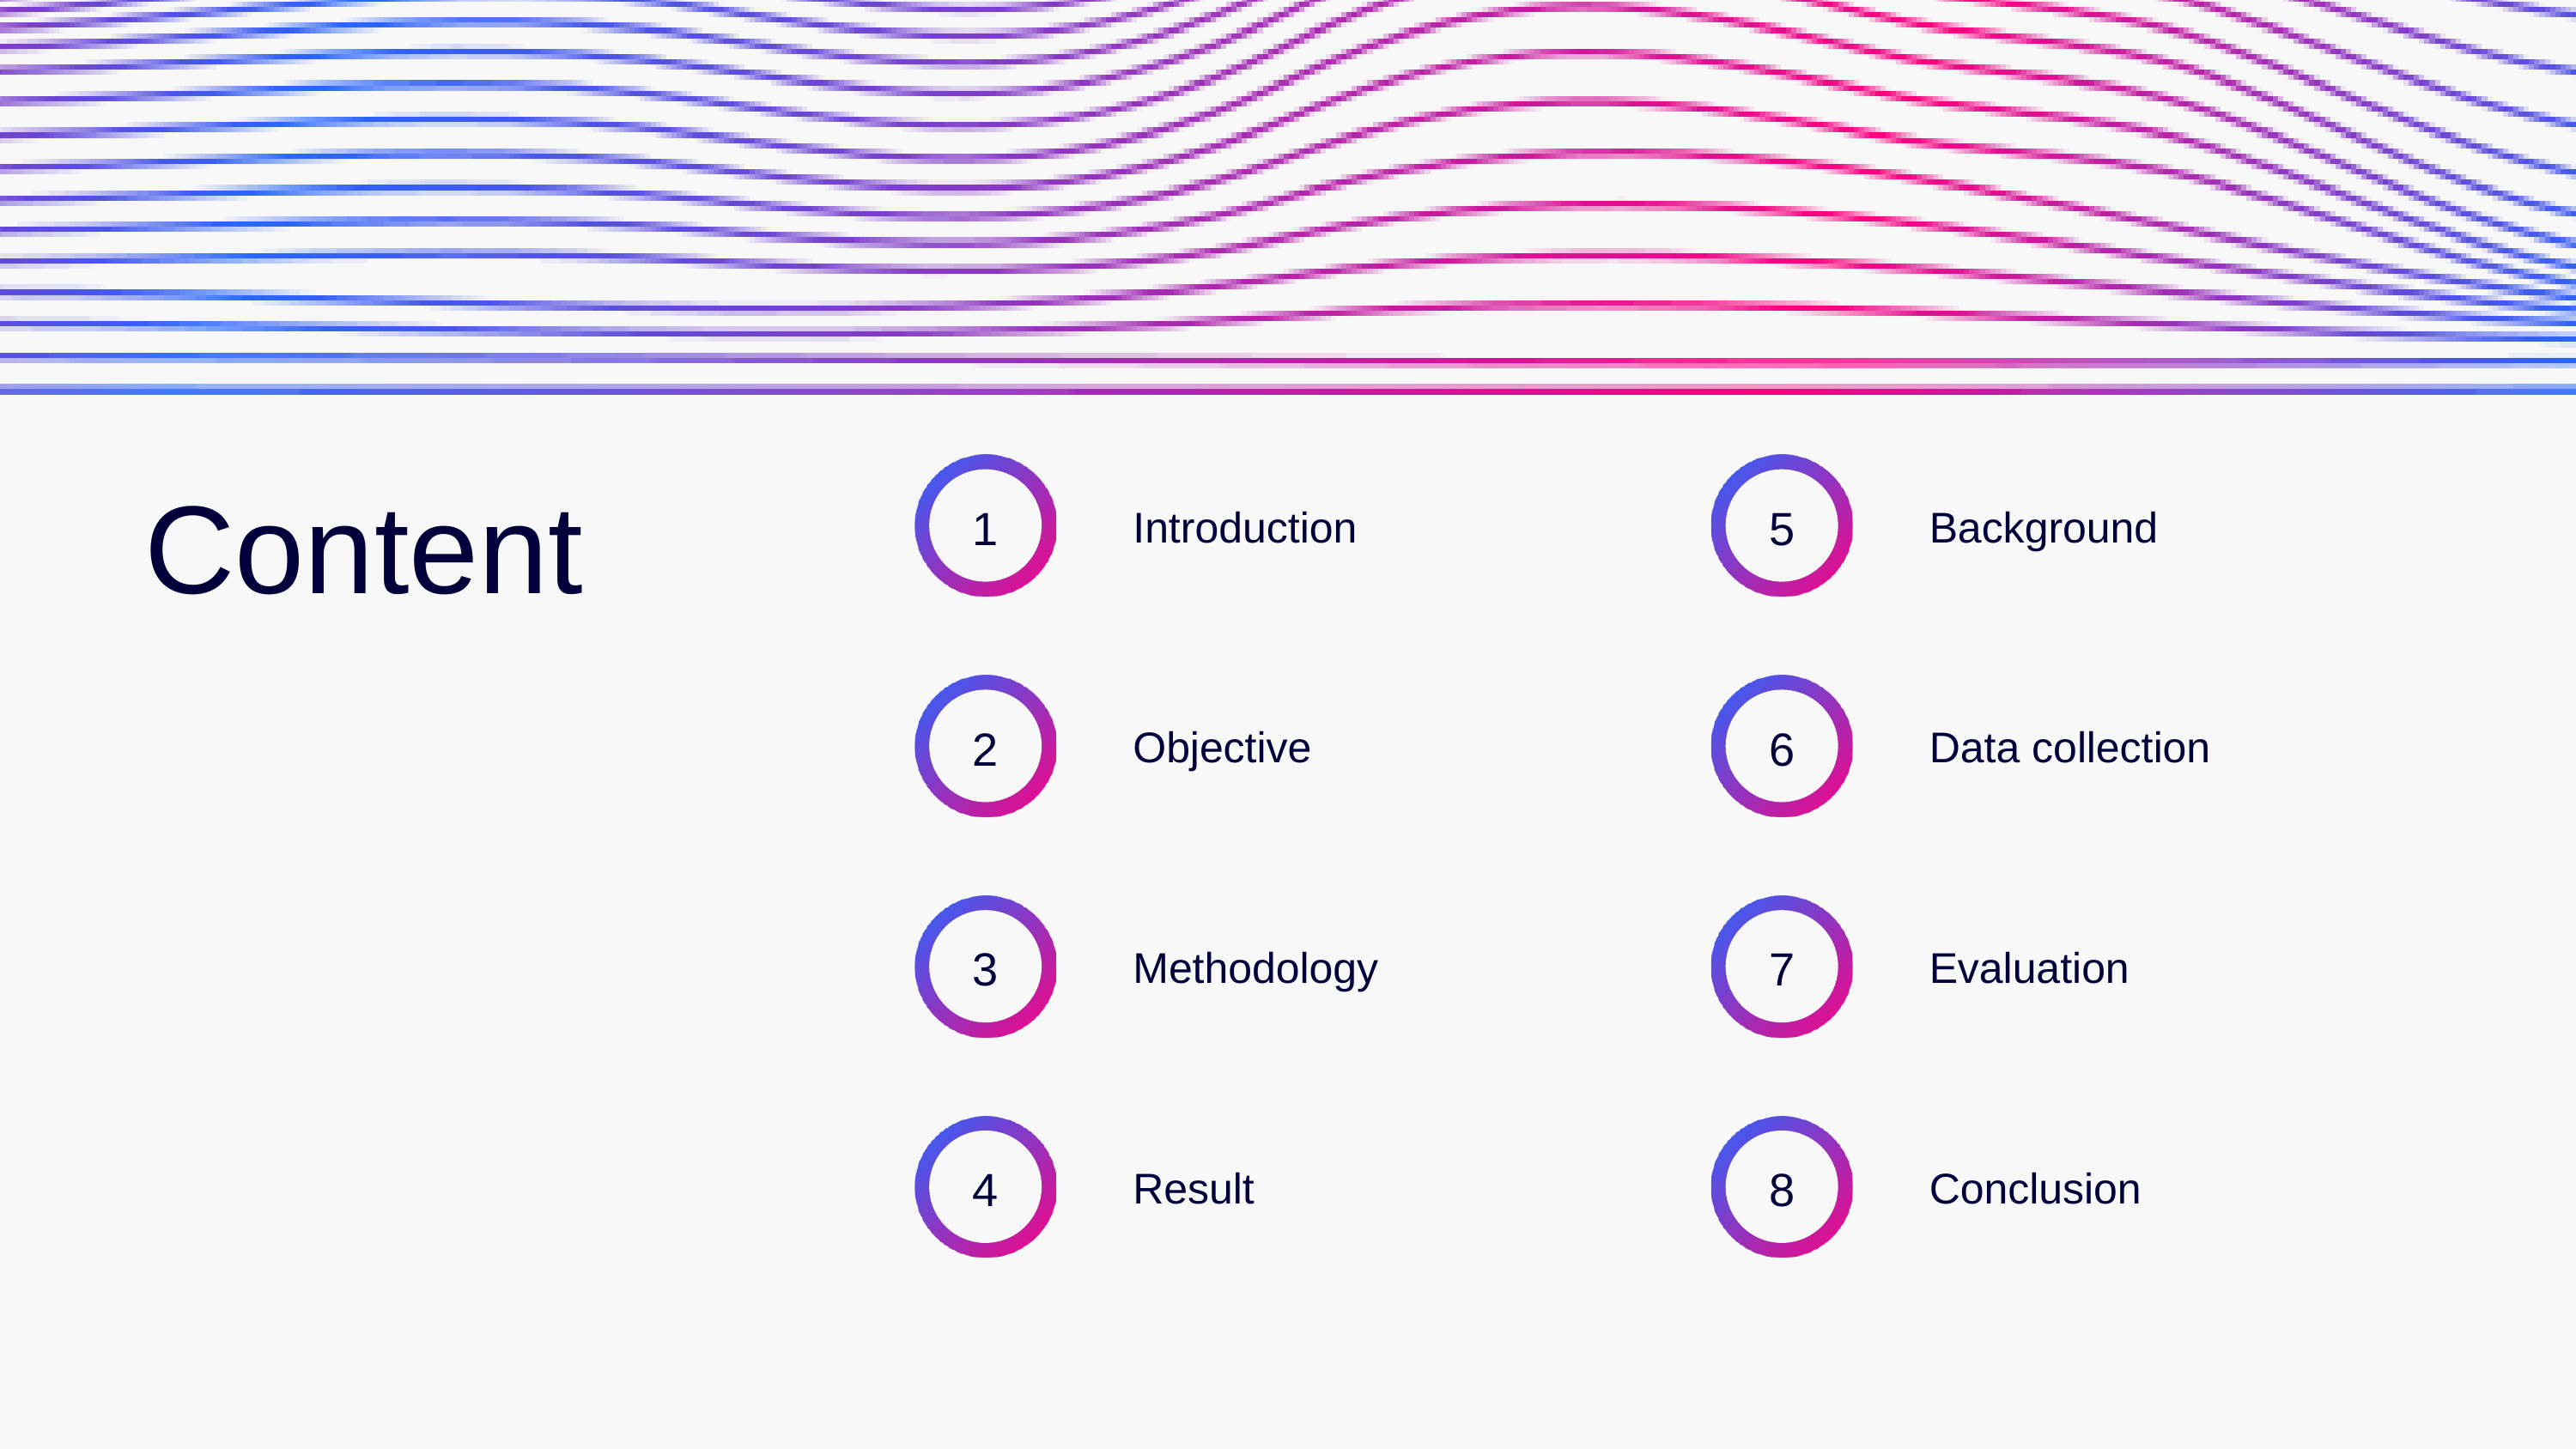

Content

1

5
Introduction
Background

2

6
Objective
Data collection

3

7
Methodology
Evaluation

4

8
Result
Conclusion